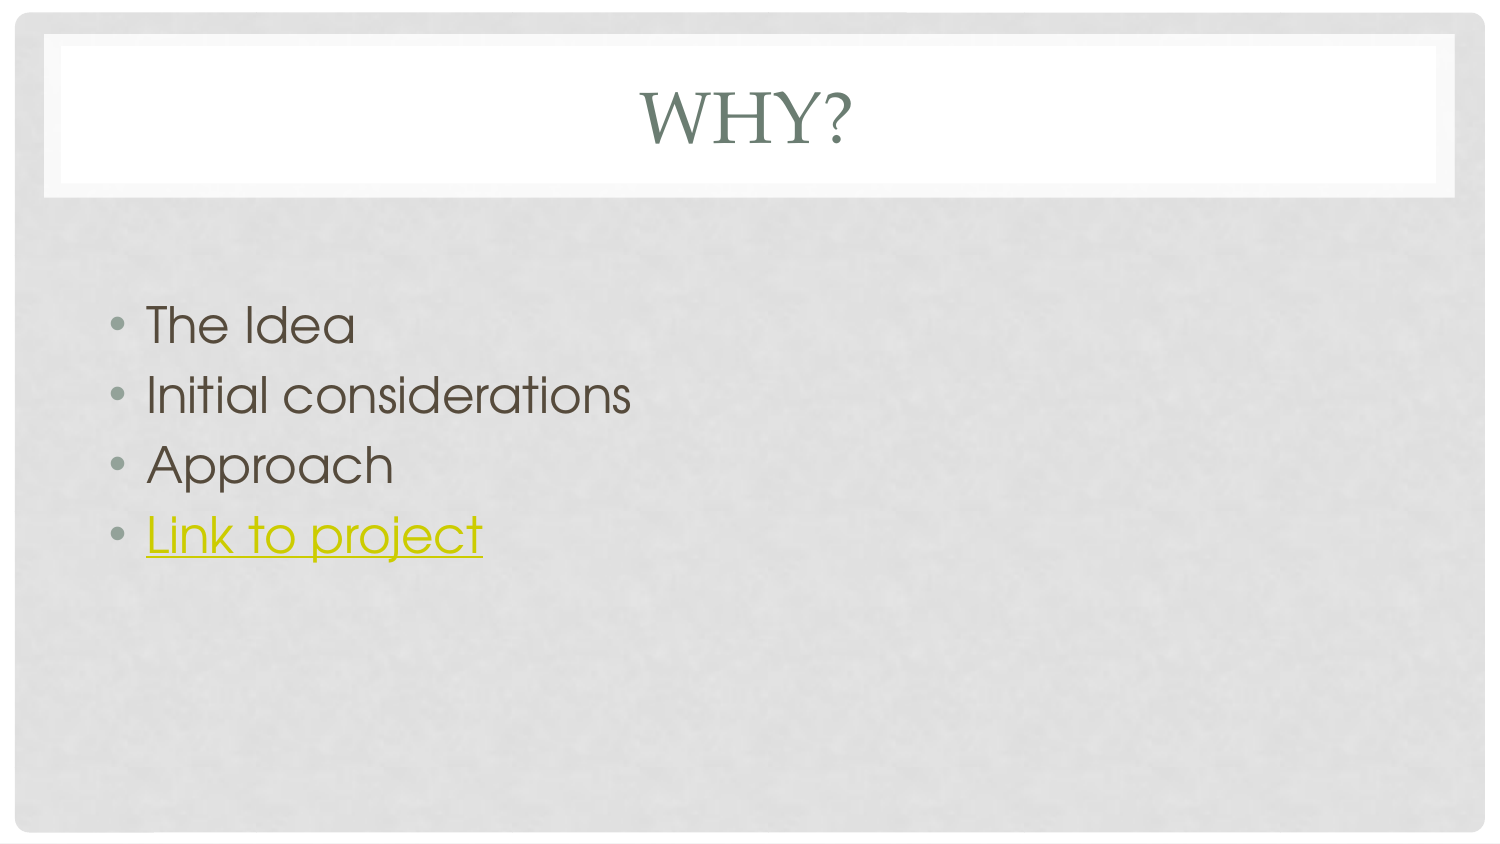

# Why?

The Idea
Initial considerations
Approach
Link to project